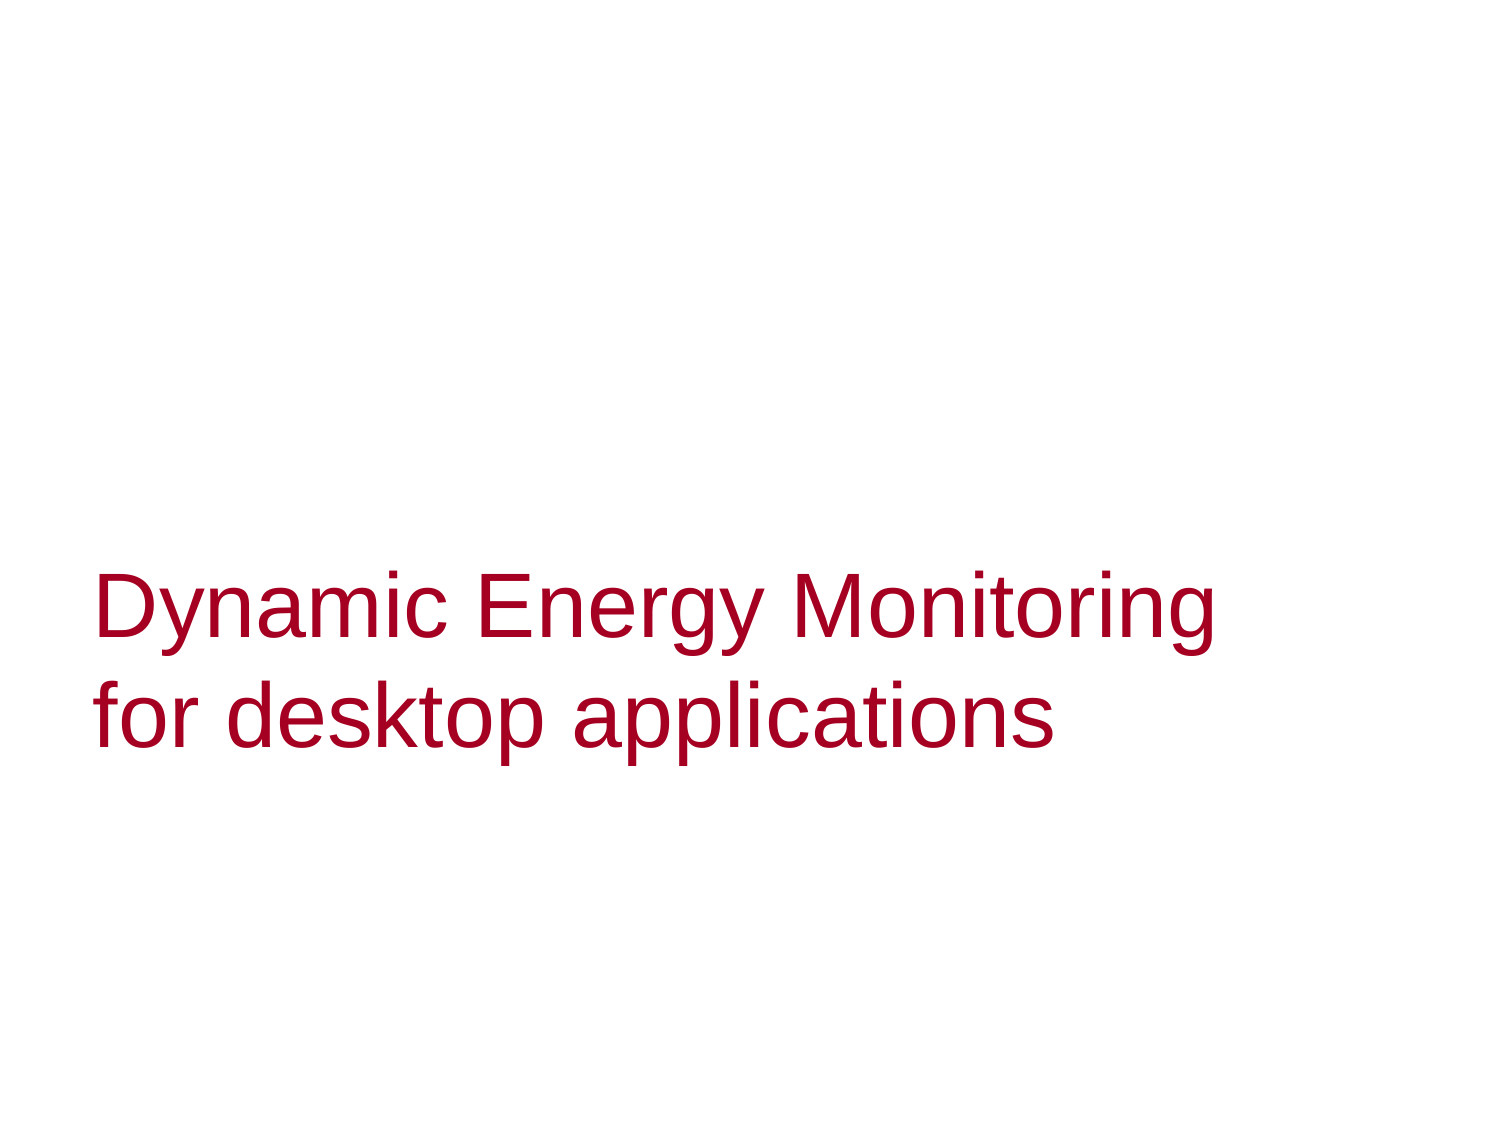

# Dynamic Energy Monitoring for desktop applications